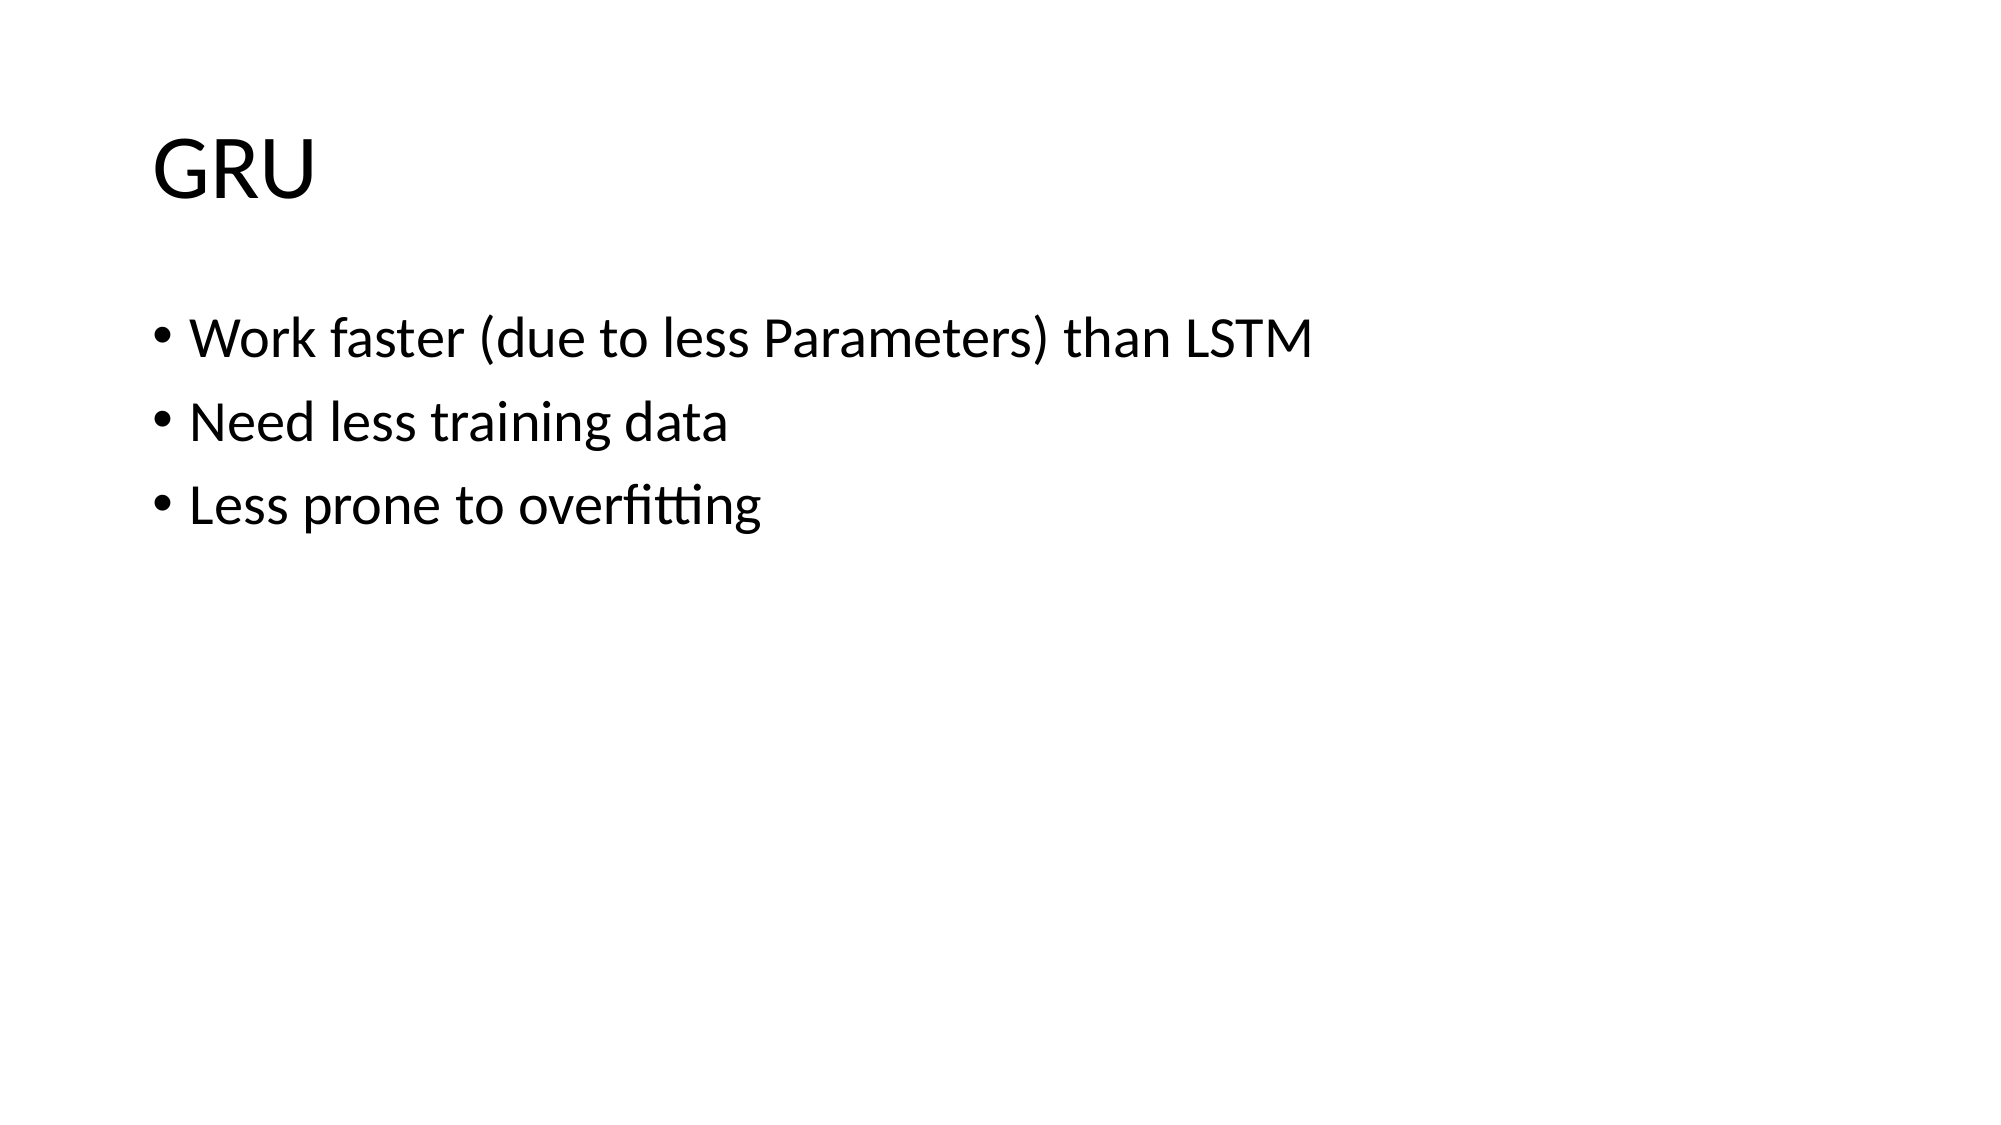

# GRU
Work faster (due to less Parameters) than LSTM
Need less training data
Less prone to overfitting